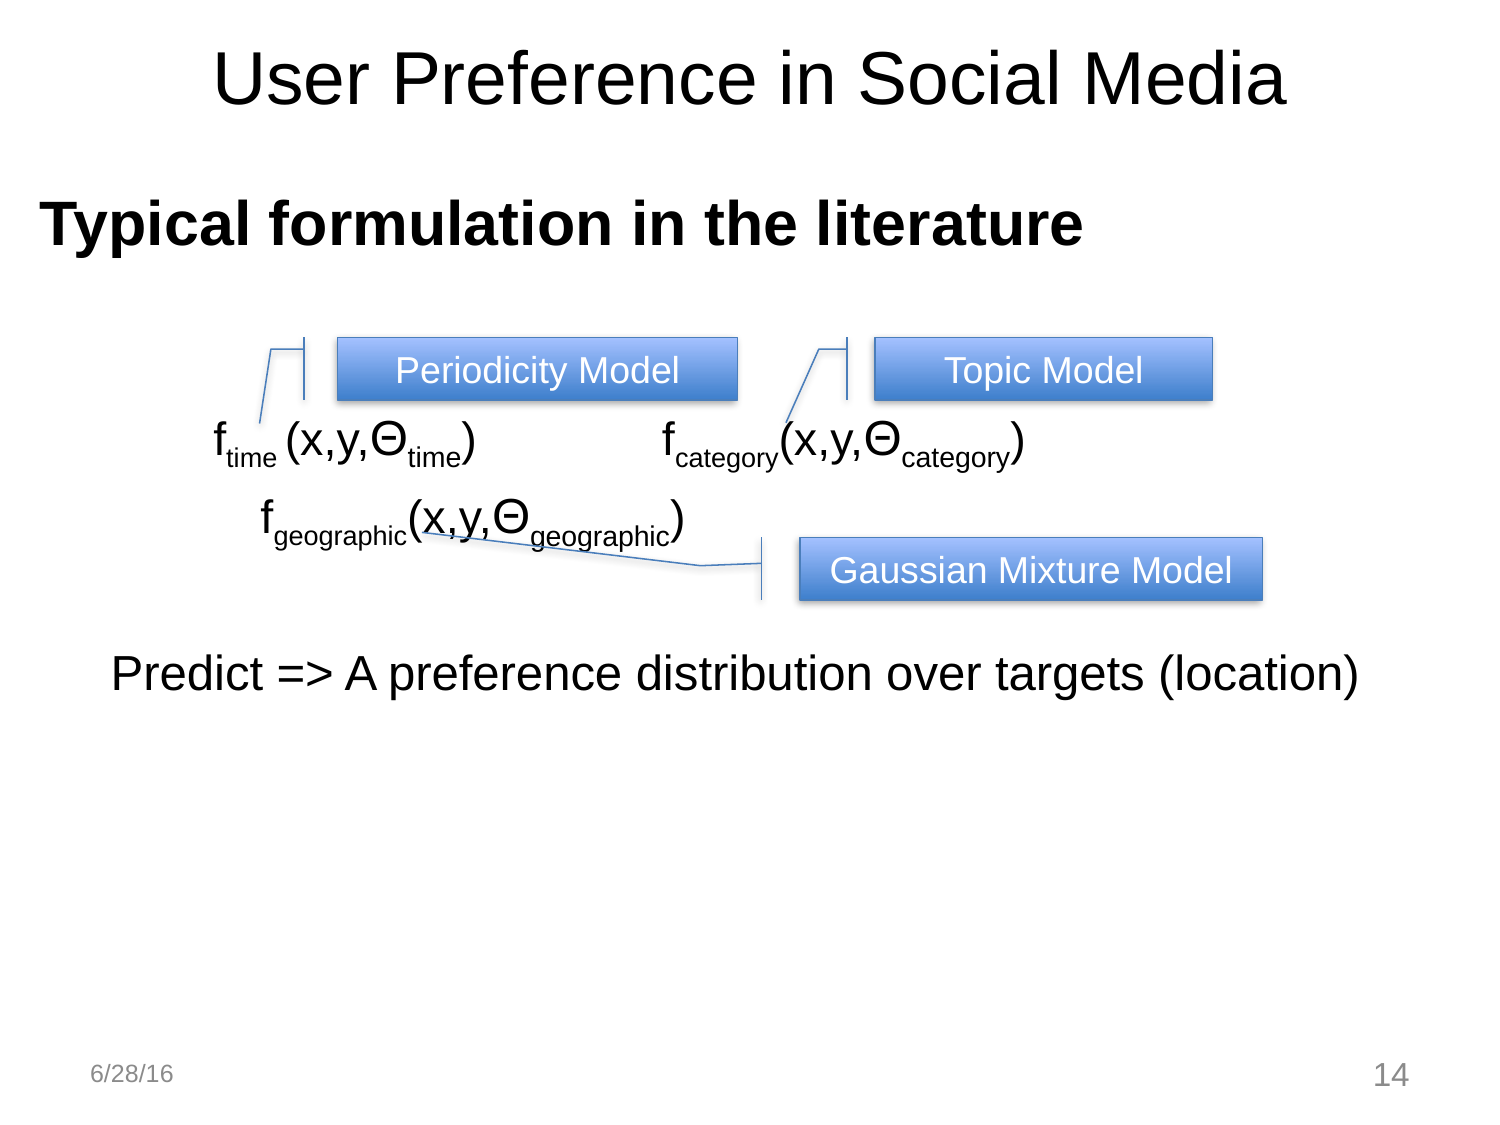

# User Preference in Social Media
Typical formulation in the literature
Multiple dimensions combined in an ad-hoc way

	wtimeftime (x,y,Θtime) + wcategoryfcategory(x,y,Θcategory)
+ wgeographic fgeographic(x,y,Θgeographic) + …

Predict => A preference distribution over targets (location)
	Issues
The weights w are specified by human as hyper-parameters to 	trade off different dimensions
A separate model for each dimensions; Parameters Θ  are learned independently

Periodicity Model
Topic Model
Gaussian Mixture Model
6/28/16
14